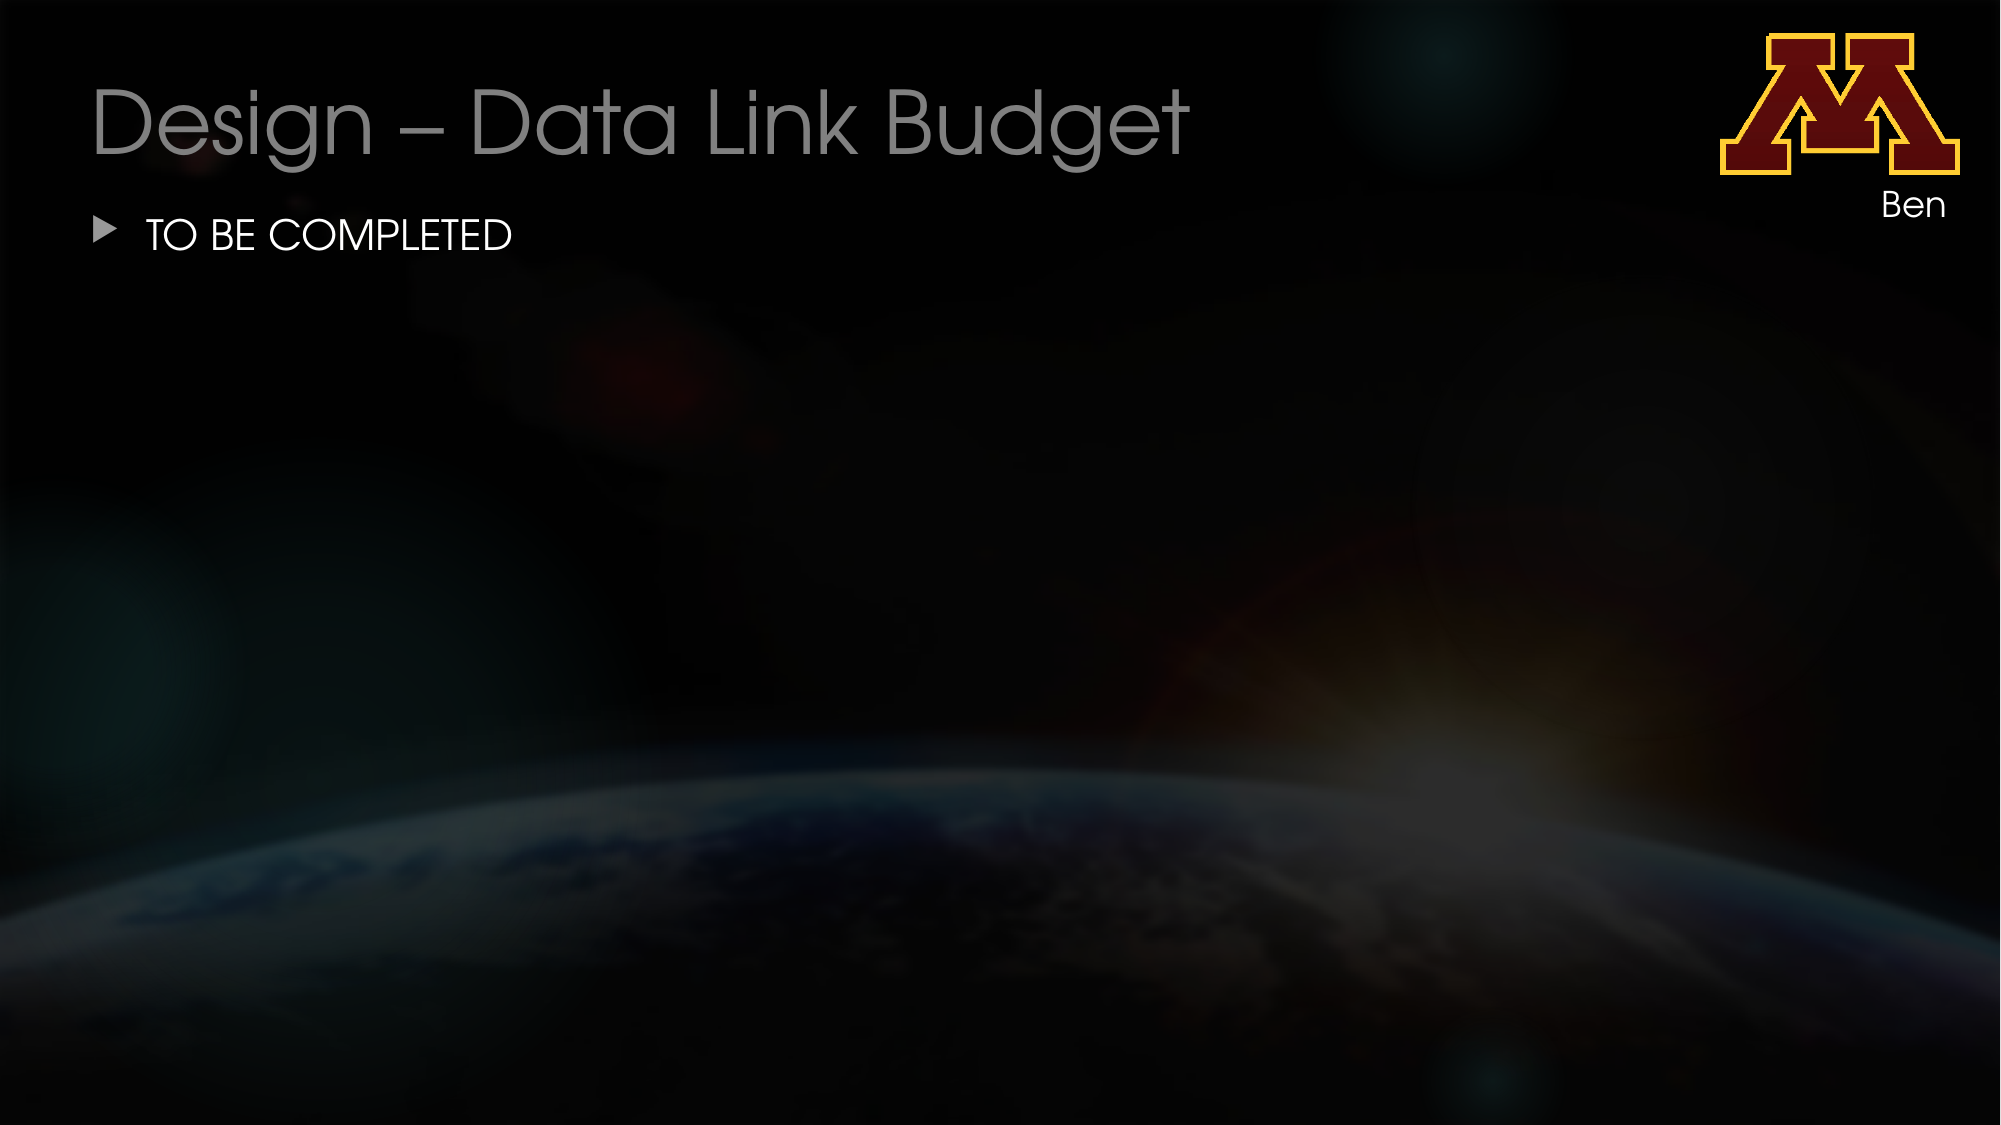

# Design – Data Link Budget
Ben
TO BE COMPLETED